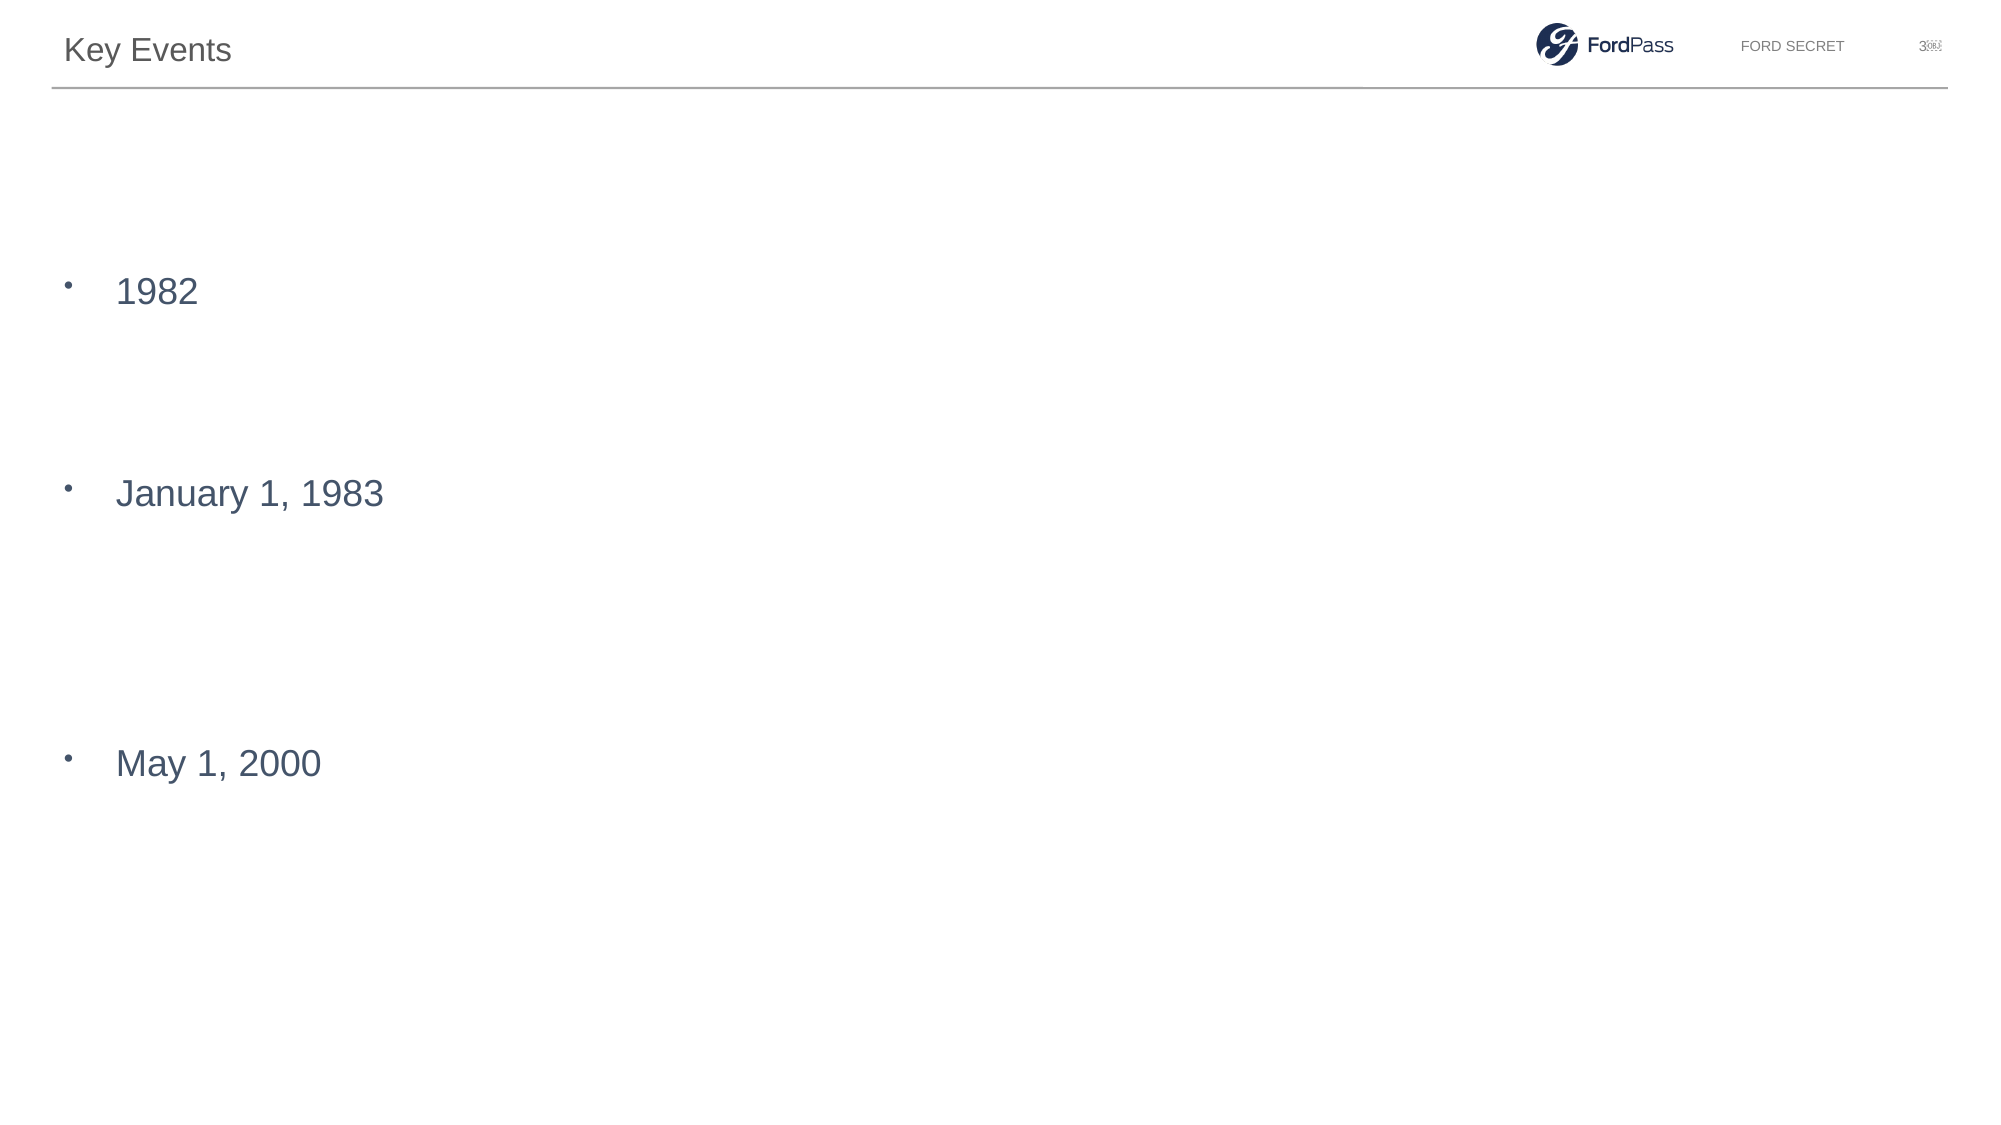

Key Events

1982

January 1, 1983

May 1, 2000